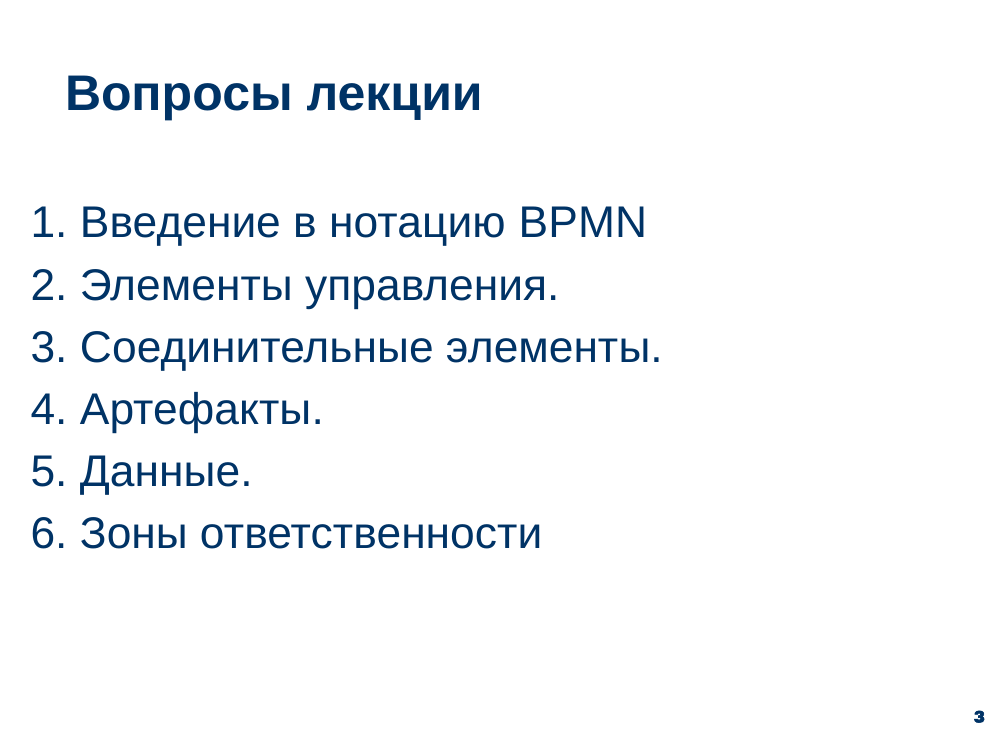

# Вопросы лекции
1. Введение в нотацию BPMN
2. Элементы управления.
3. Соединительные элементы.
4. Артефакты.
5. Данные.
6. Зоны ответственности
3